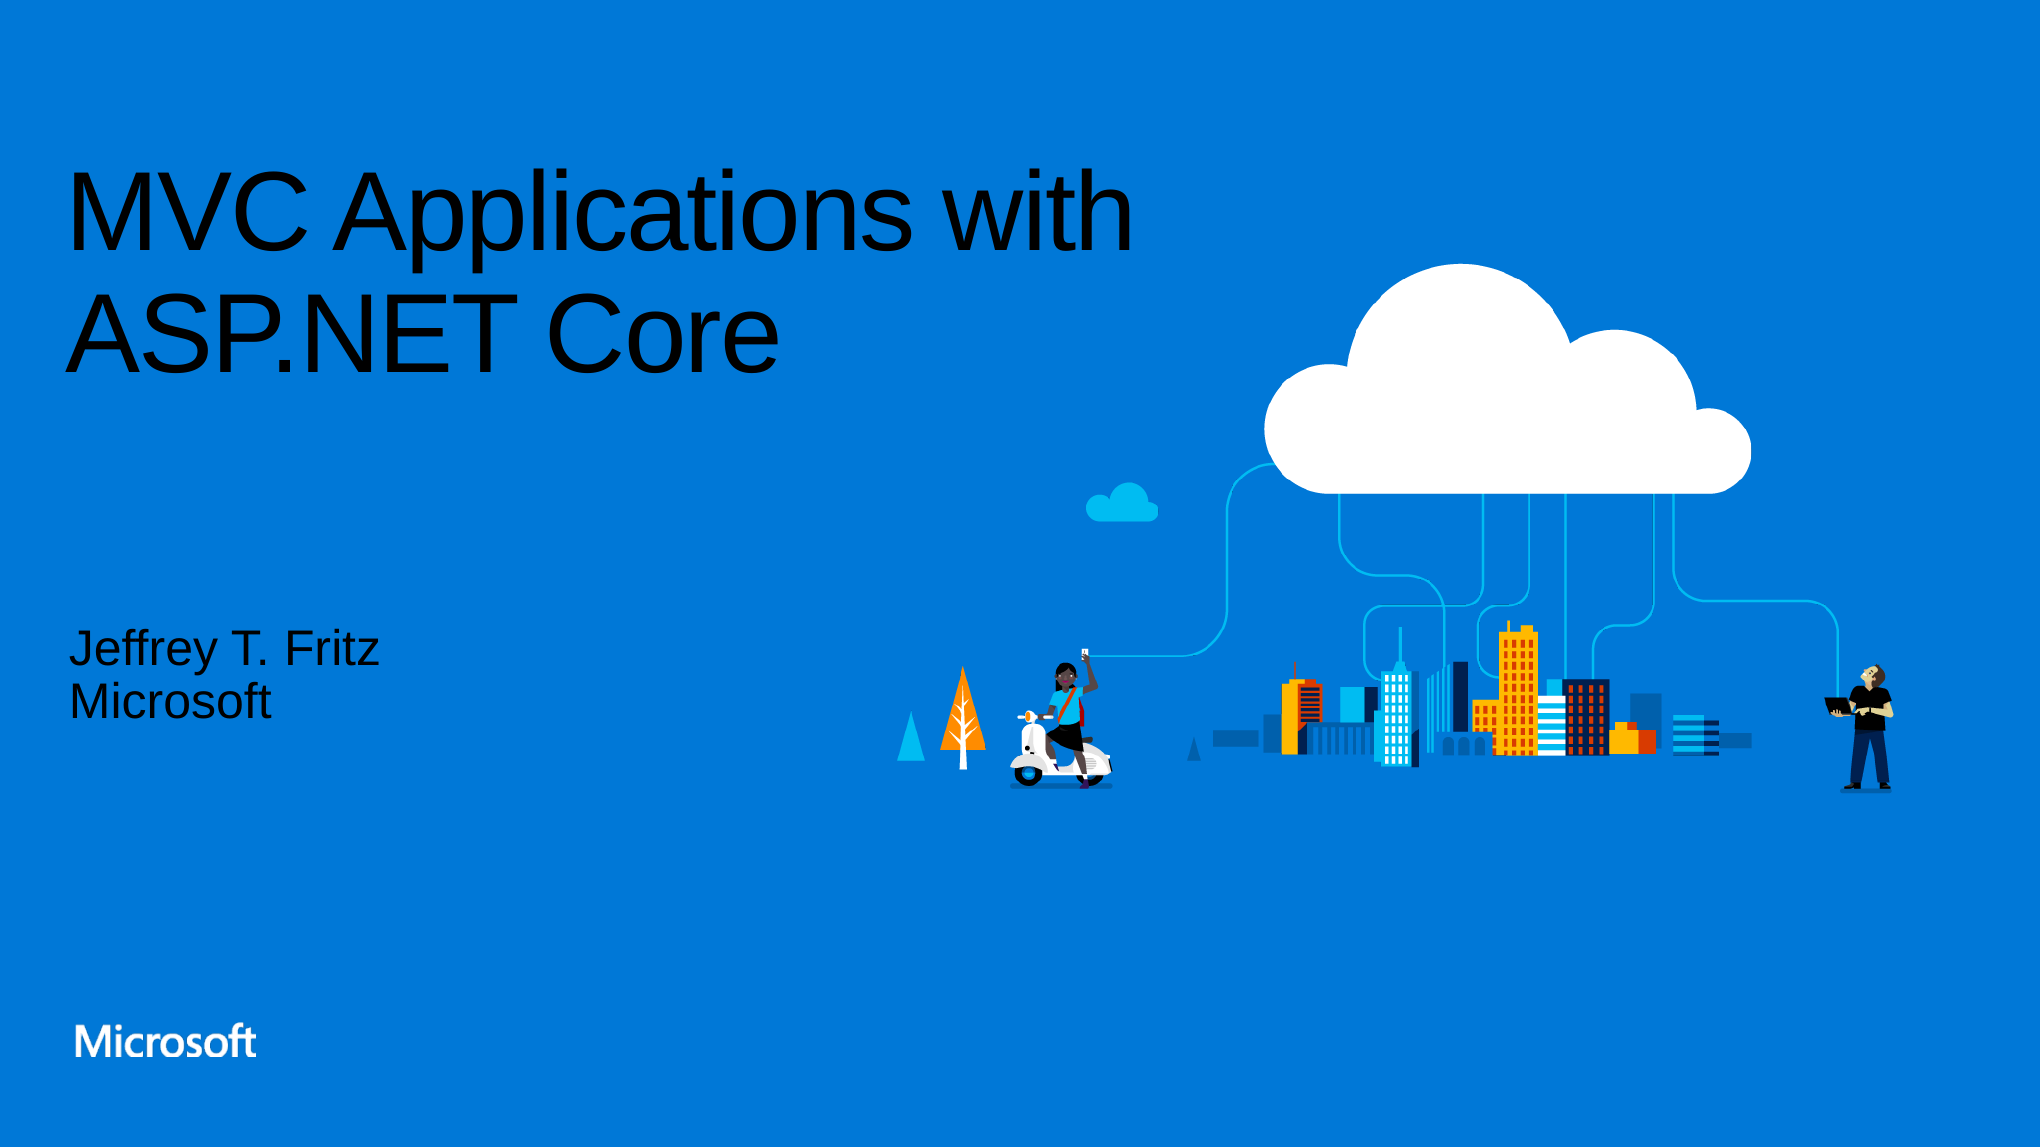

# MVC Applications with ASP.NET Core
Jeffrey T. Fritz
Microsoft